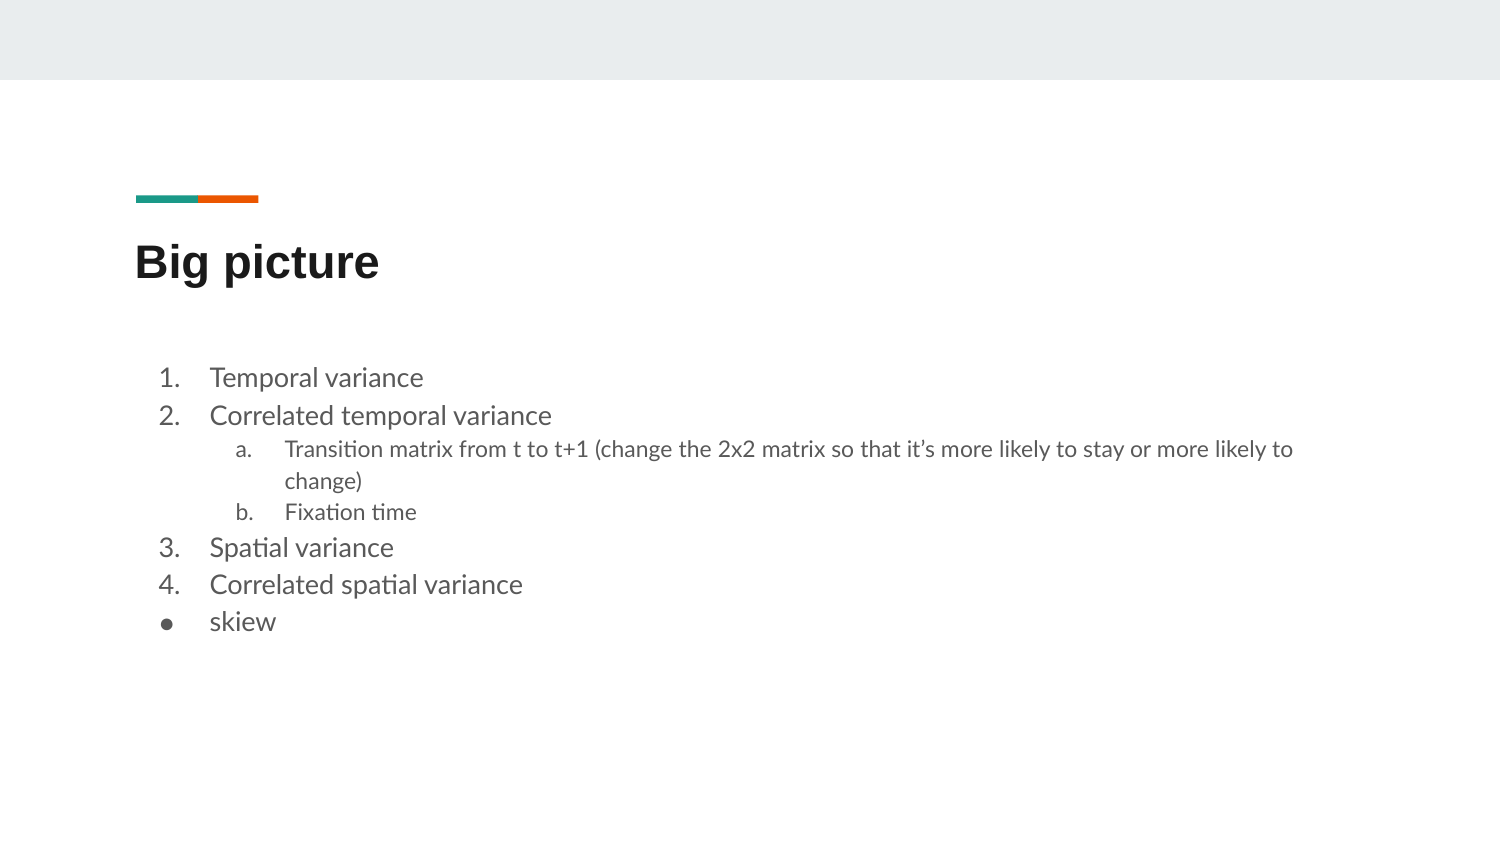

# Big picture
Temporal variance
Correlated temporal variance
Transition matrix from t to t+1 (change the 2x2 matrix so that it’s more likely to stay or more likely to change)
Fixation time
Spatial variance
Correlated spatial variance
skiew